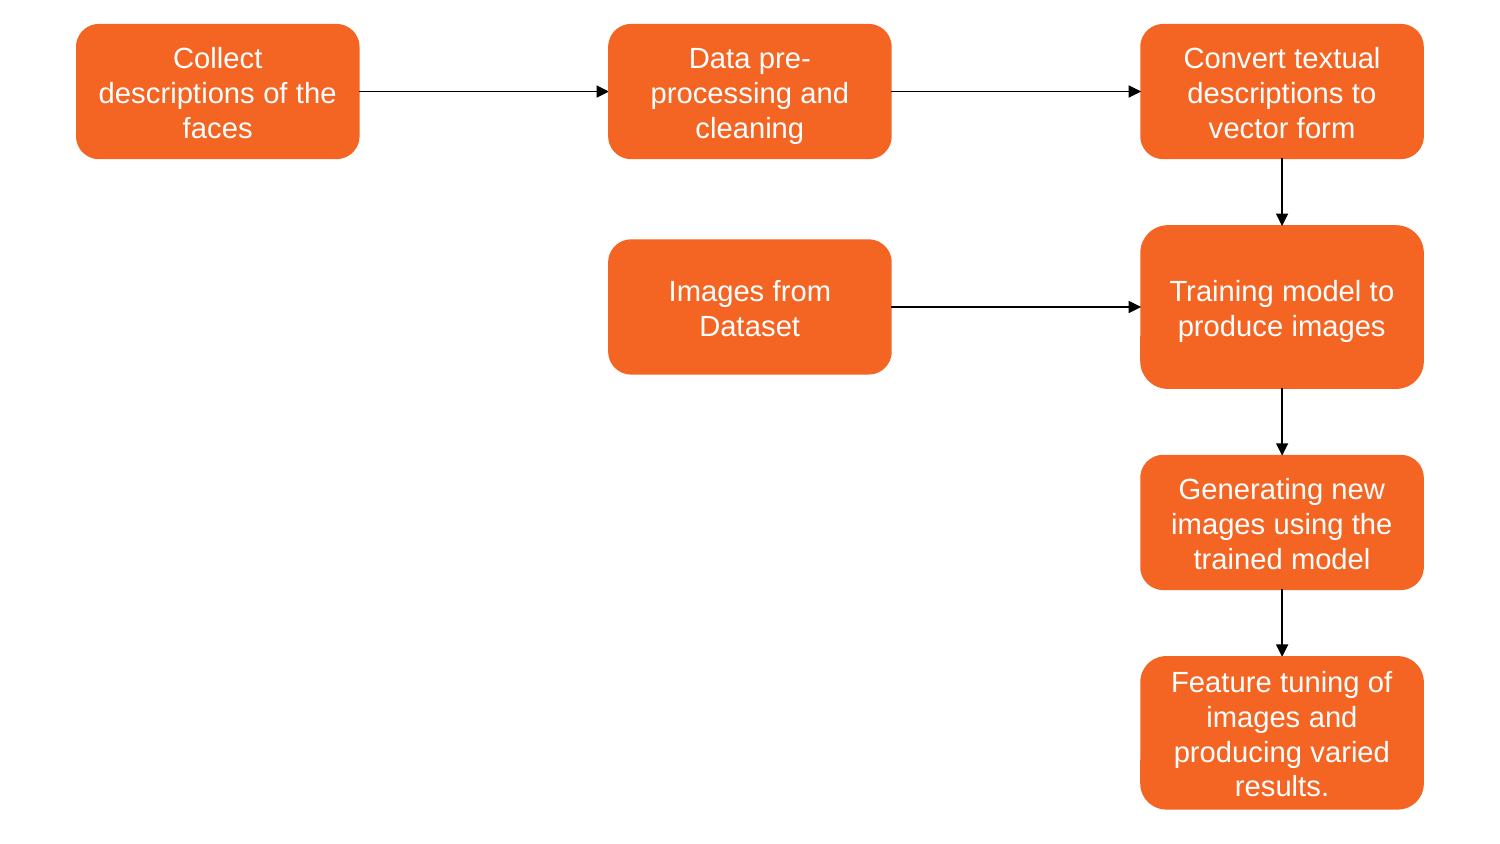

Collect descriptions of the faces
Data pre-processing and cleaning
Convert textual descriptions to vector form
Training model to produce images
Images from Dataset
Generating new images using the trained model
Feature tuning of images and producing varied results.